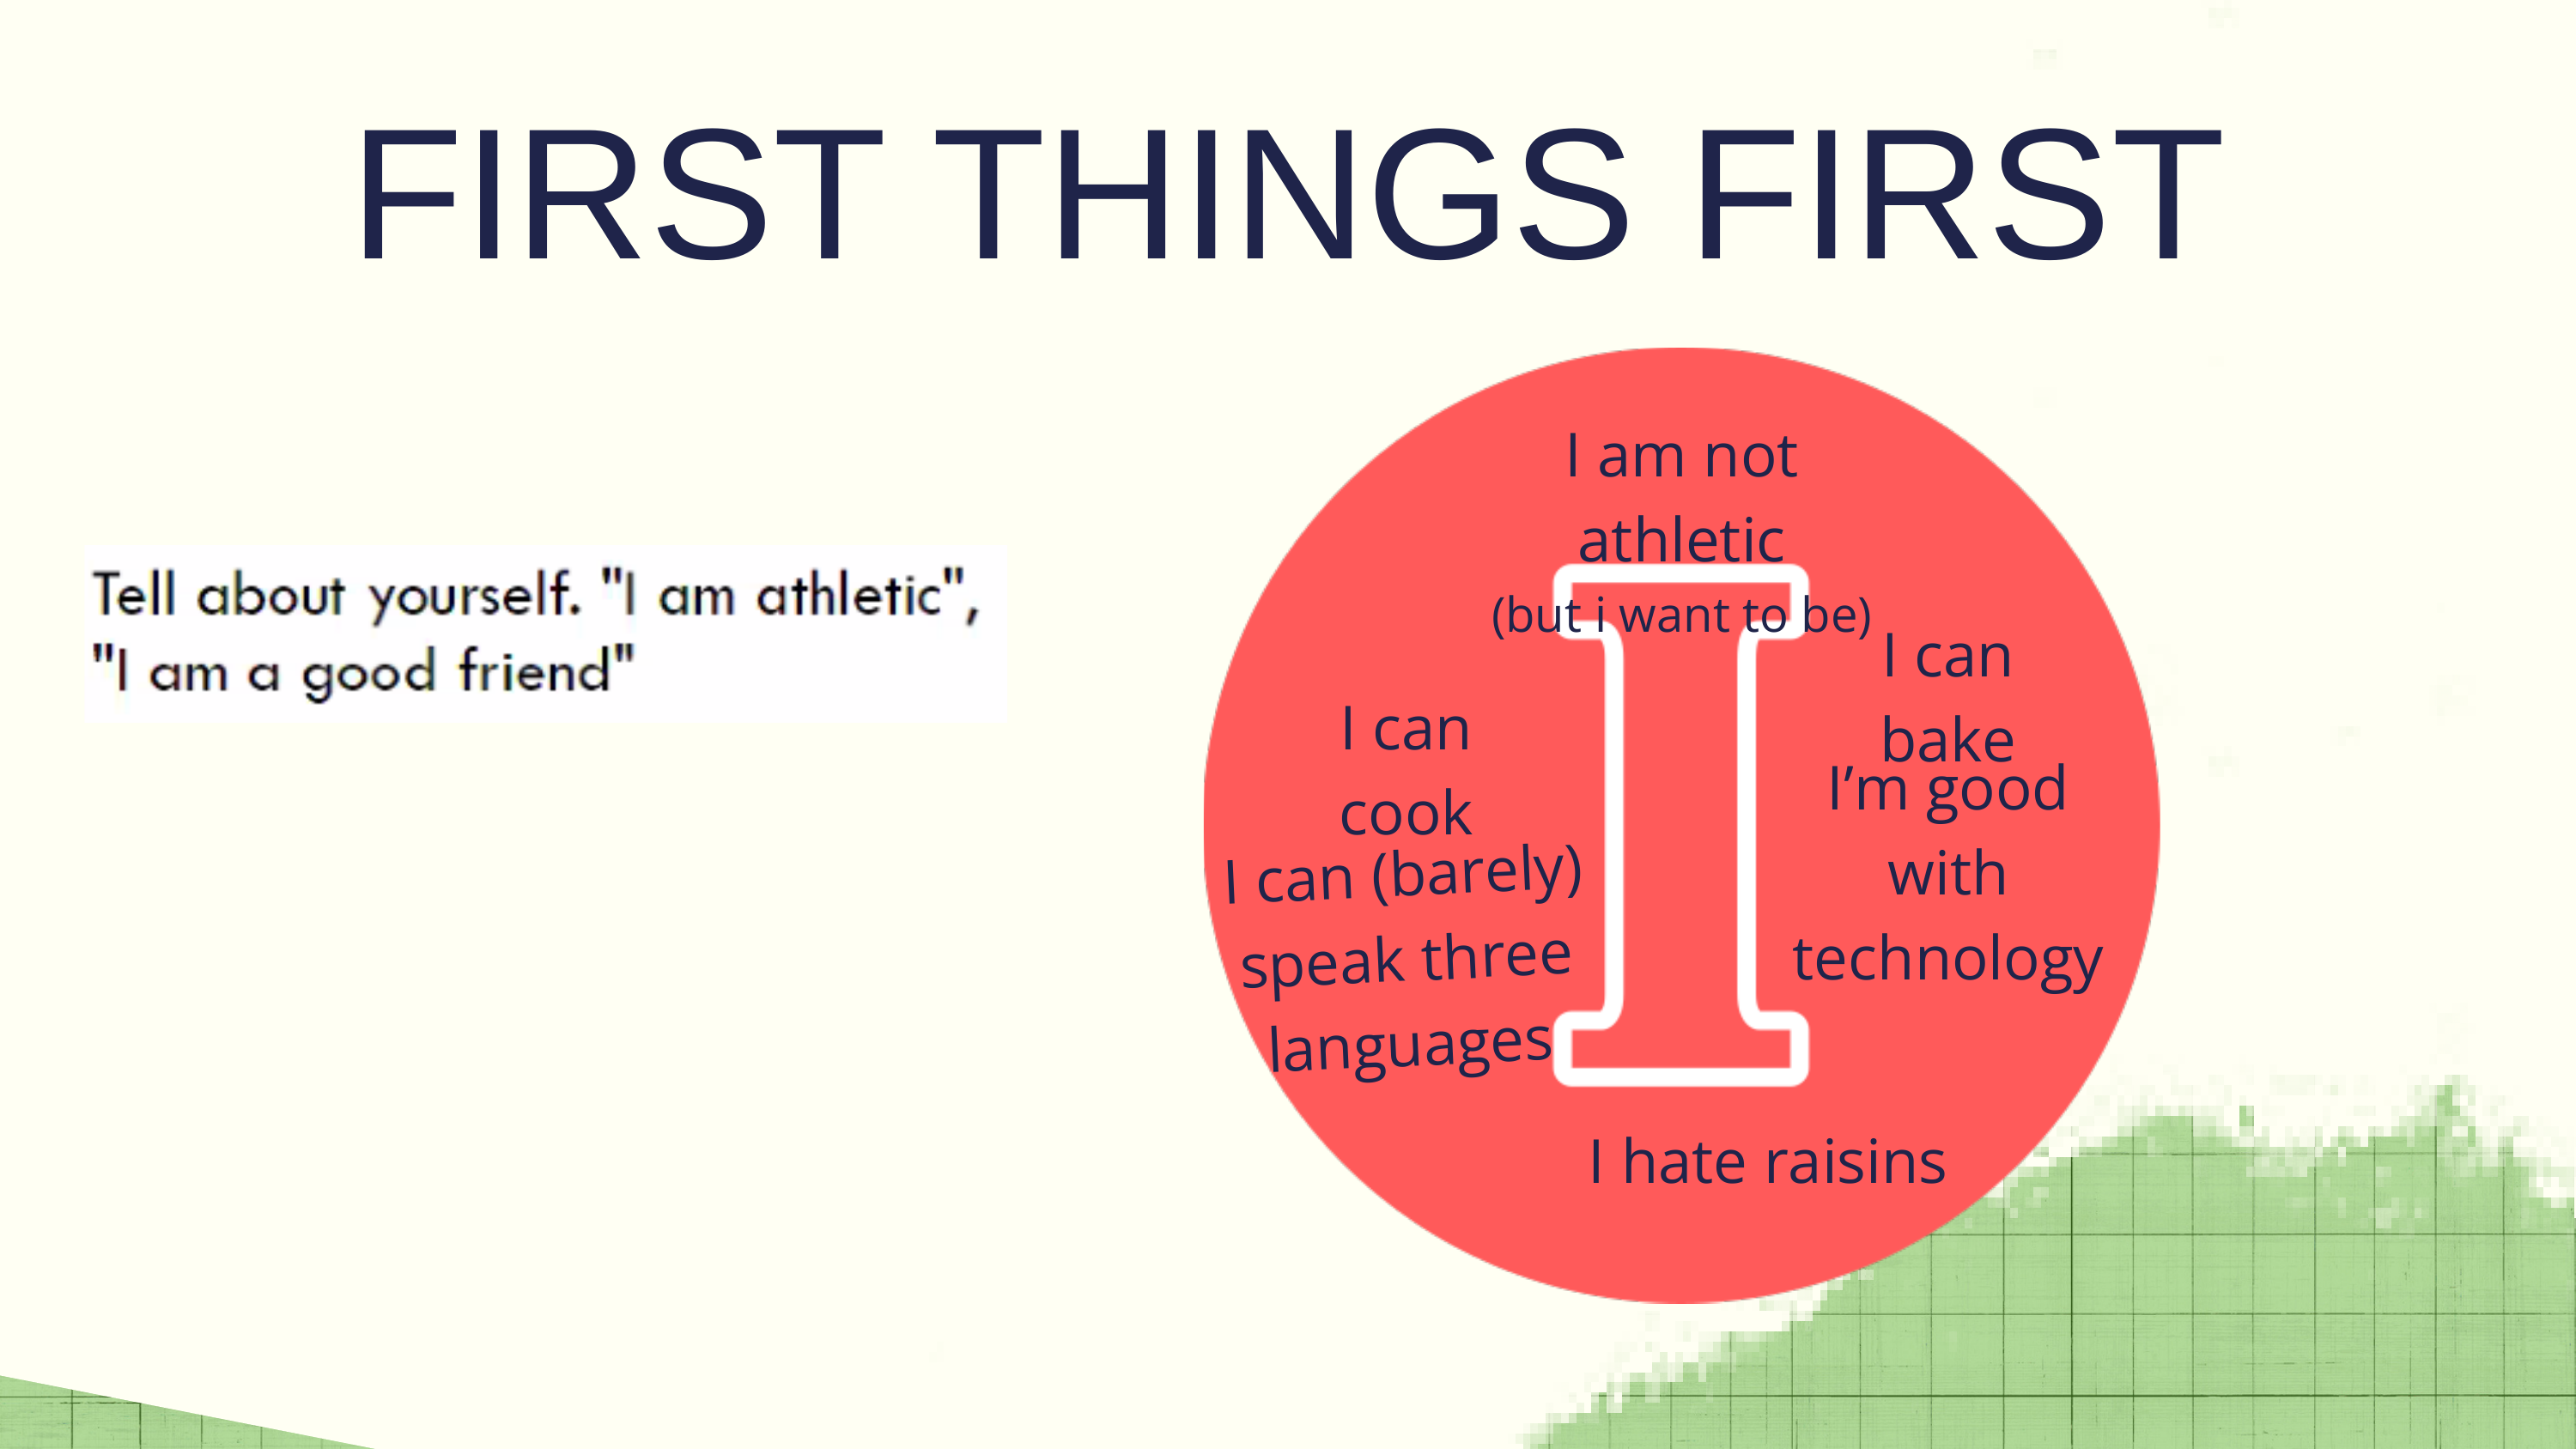

FIRST THINGS FIRST

I am not athletic
(but i want to be)

I can bake
I can cook
I’m good with technology
I can (barely)
speak three
languages
I hate raisins